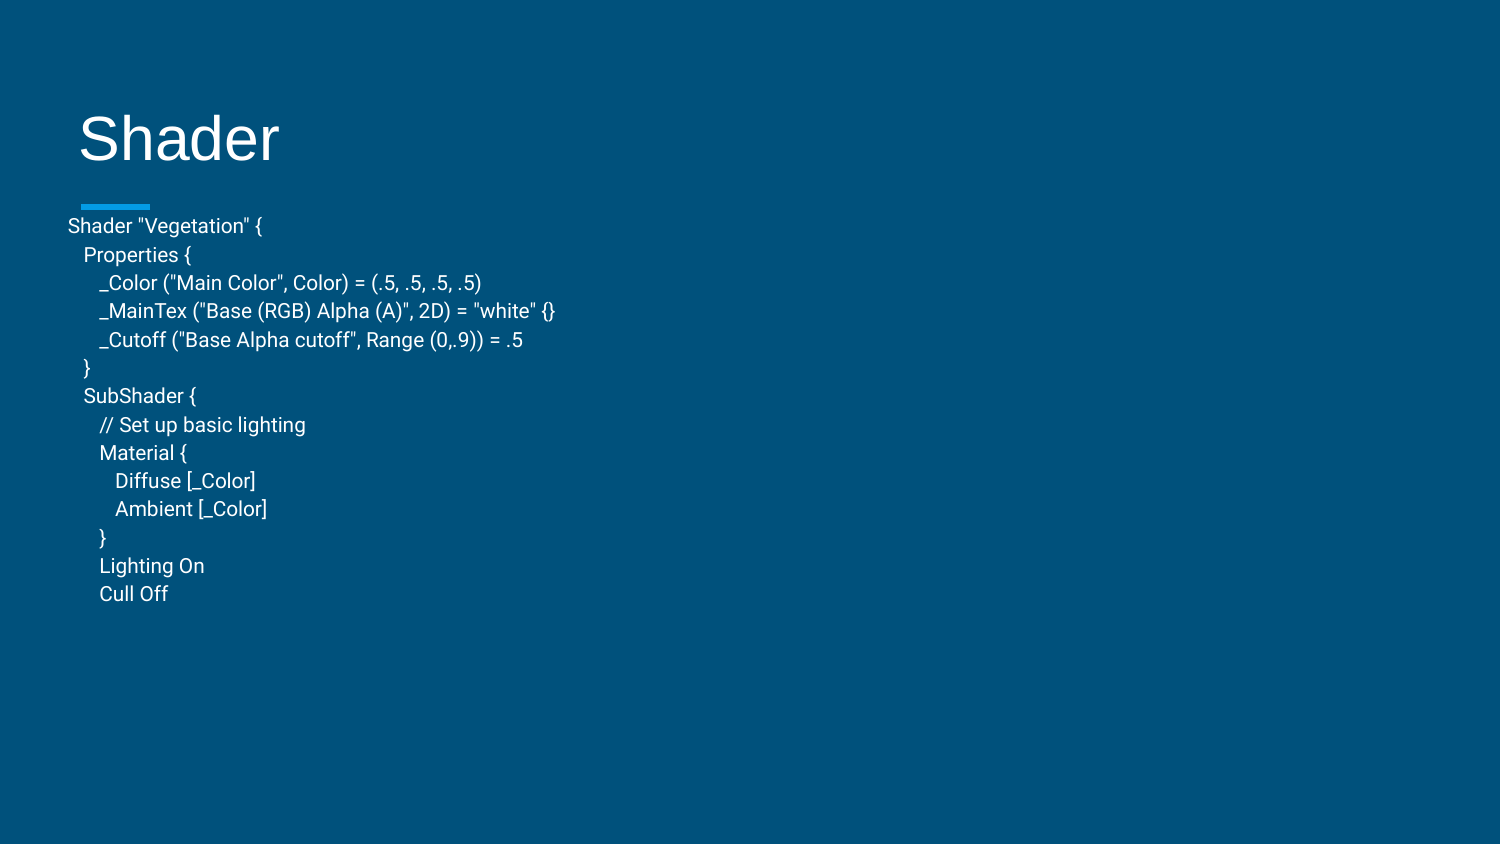

# Shader
Shader "Vegetation" {
   Properties {
      _Color ("Main Color", Color) = (.5, .5, .5, .5)
      _MainTex ("Base (RGB) Alpha (A)", 2D) = "white" {}
      _Cutoff ("Base Alpha cutoff", Range (0,.9)) = .5
   }
   SubShader {
      // Set up basic lighting
      Material {
         Diffuse [_Color]
         Ambient [_Color]
      }
      Lighting On
      Cull Off